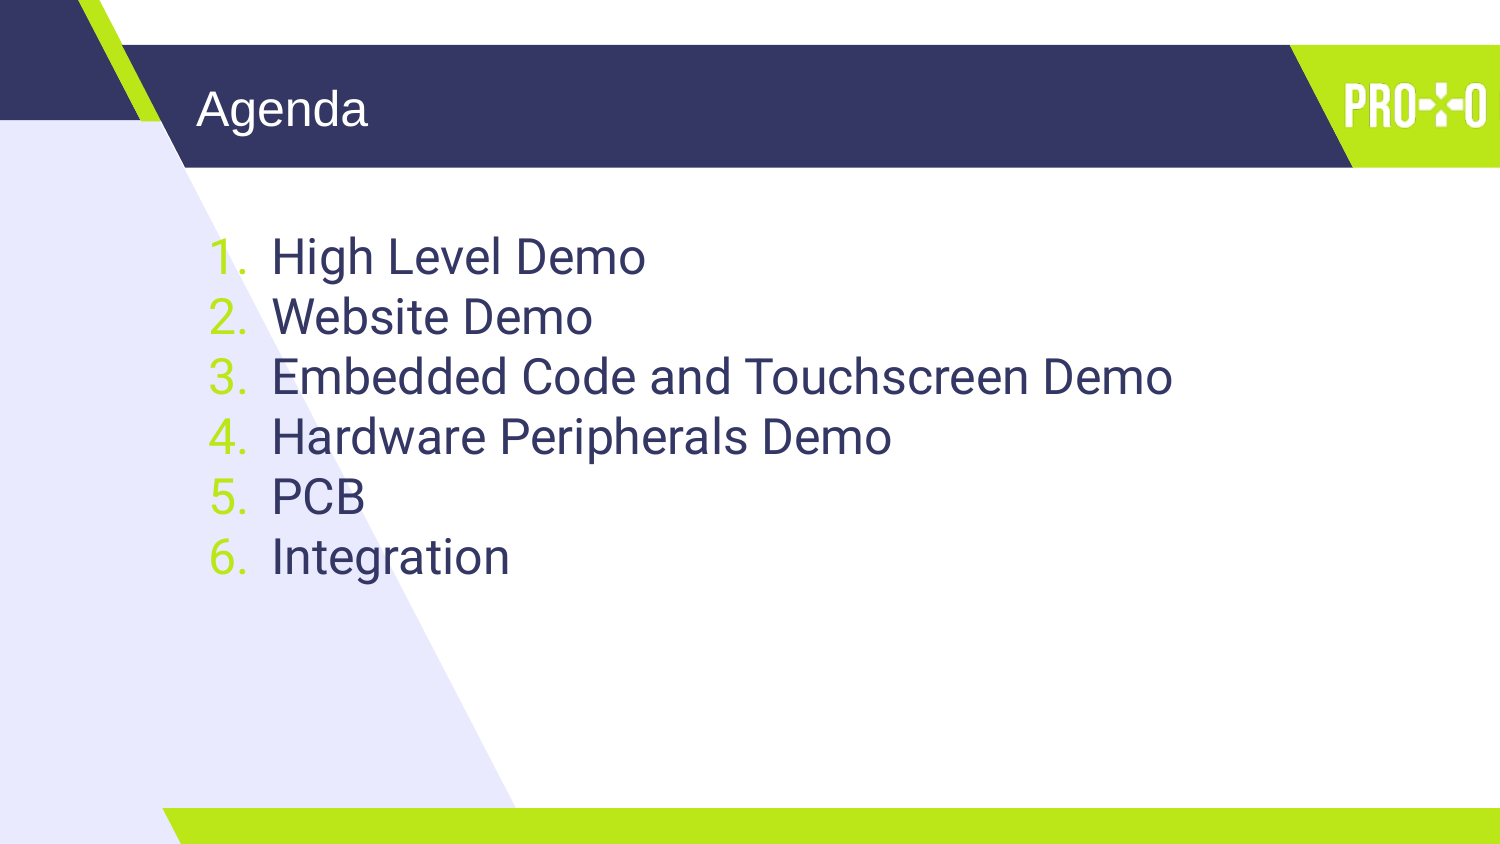

# Agenda
High Level Demo
Website Demo
Embedded Code and Touchscreen Demo
Hardware Peripherals Demo
PCB
Integration